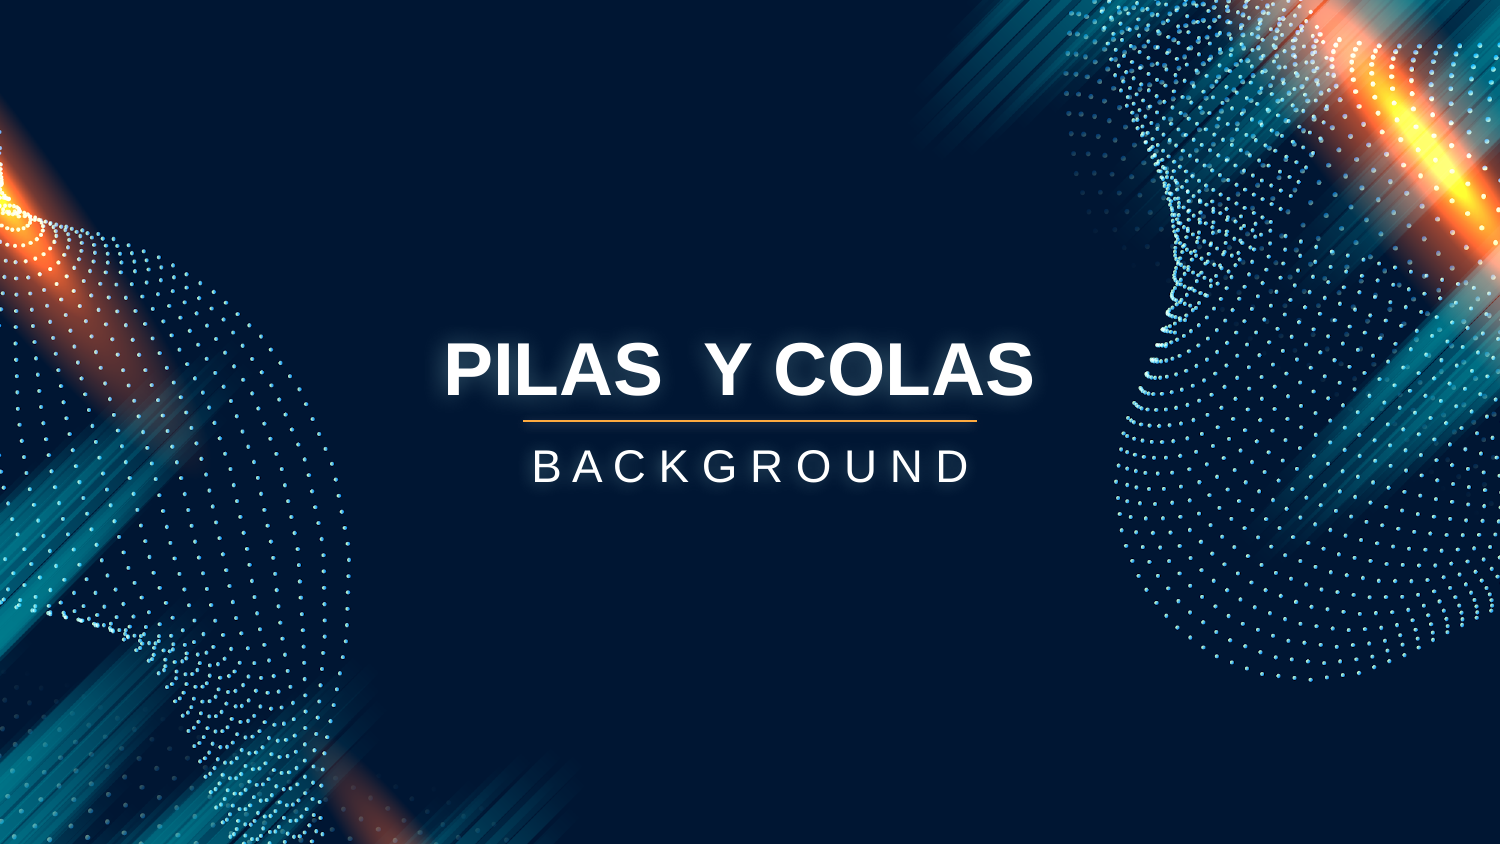

# PILAS  Y COLAS
B A C K G R O U N D